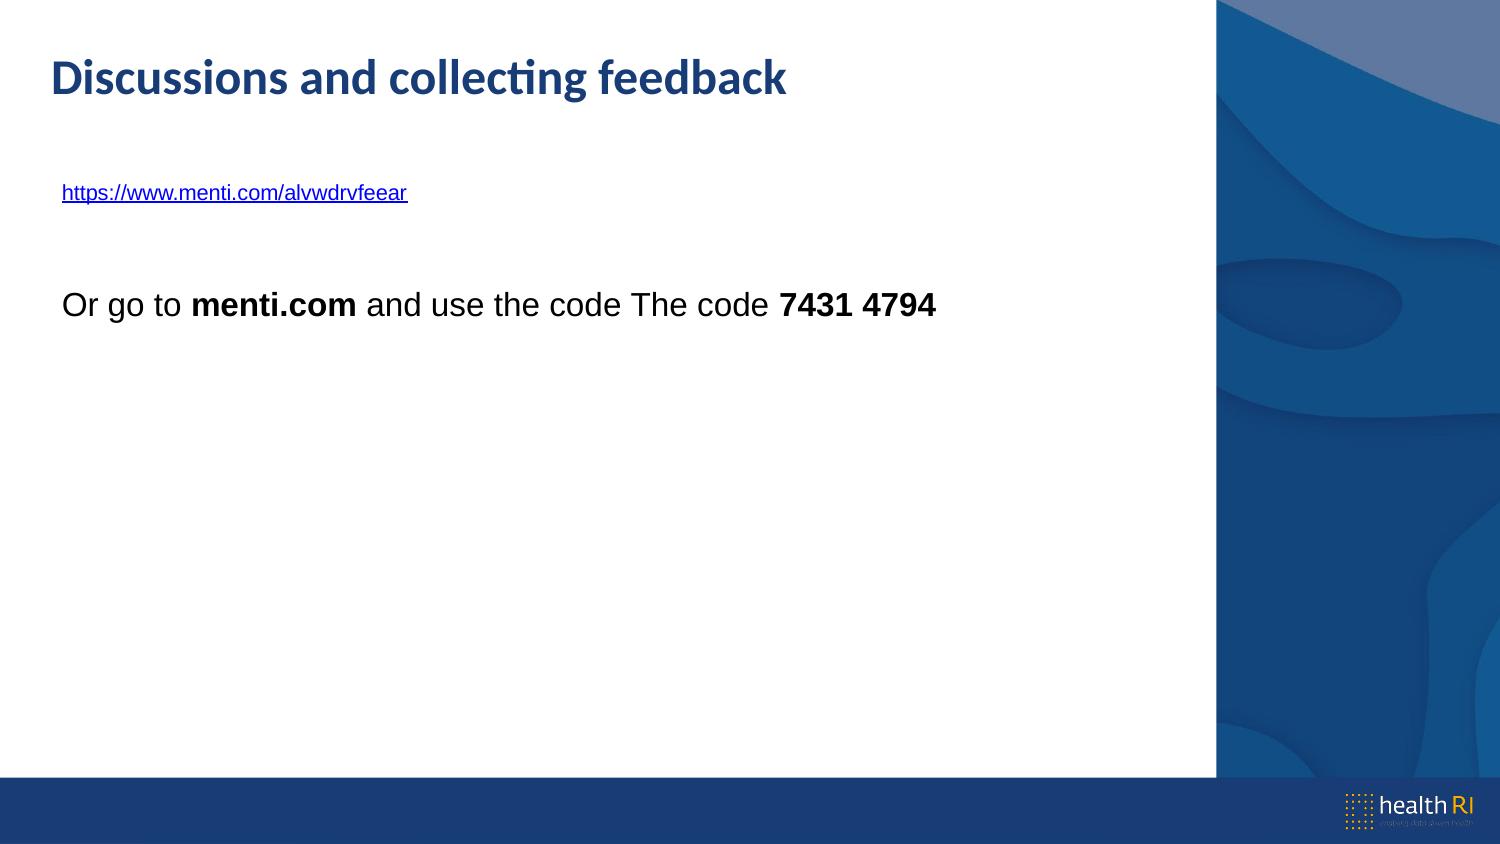

# Discussions and collecting feedback

https://www.menti.com/alvwdrvfeear

Or go to menti.com and use the code The code 7431 4794